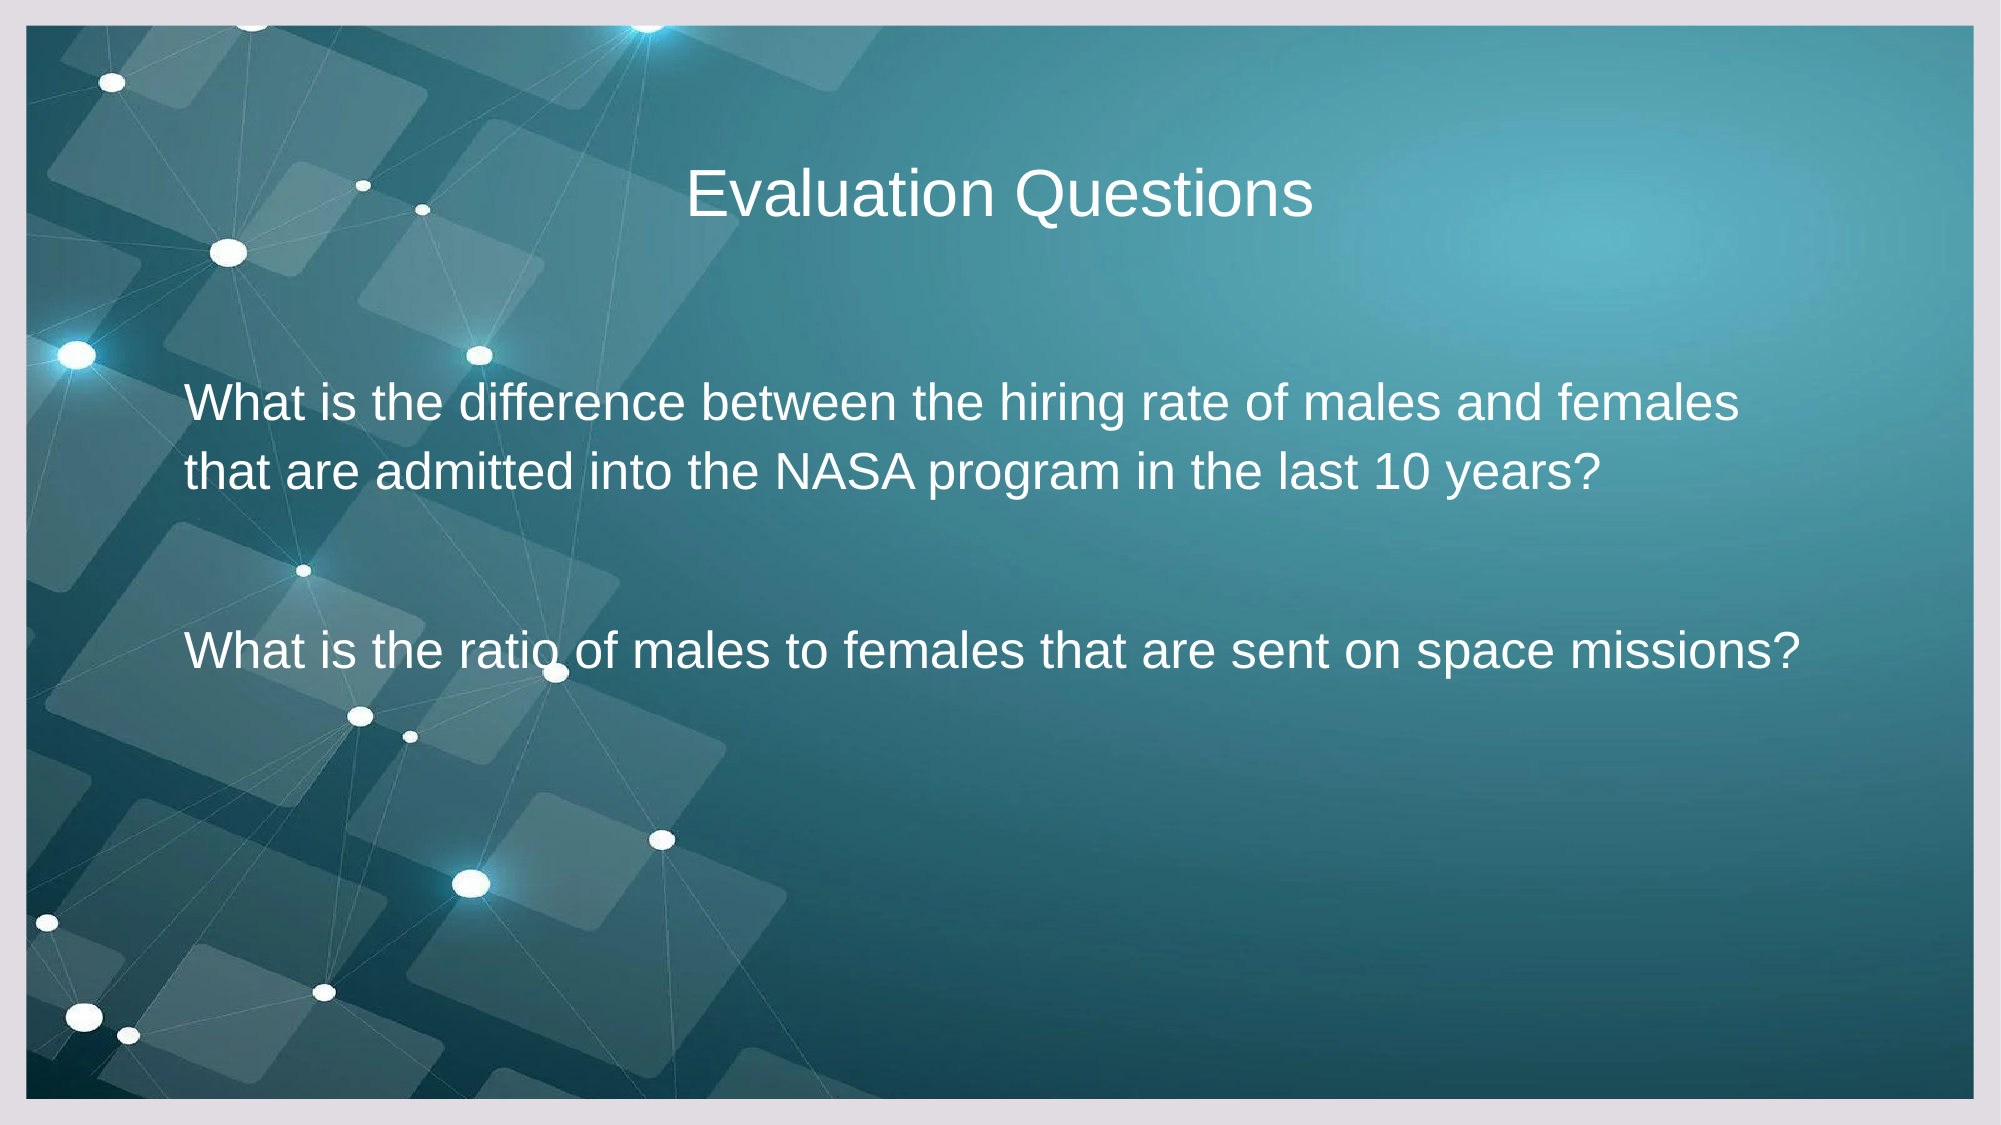

# Evaluation Questions
What is the difference between the hiring rate of males and females that are admitted into the NASA program in the last 10 years?

What is the ratio of males to females that are sent on space missions?